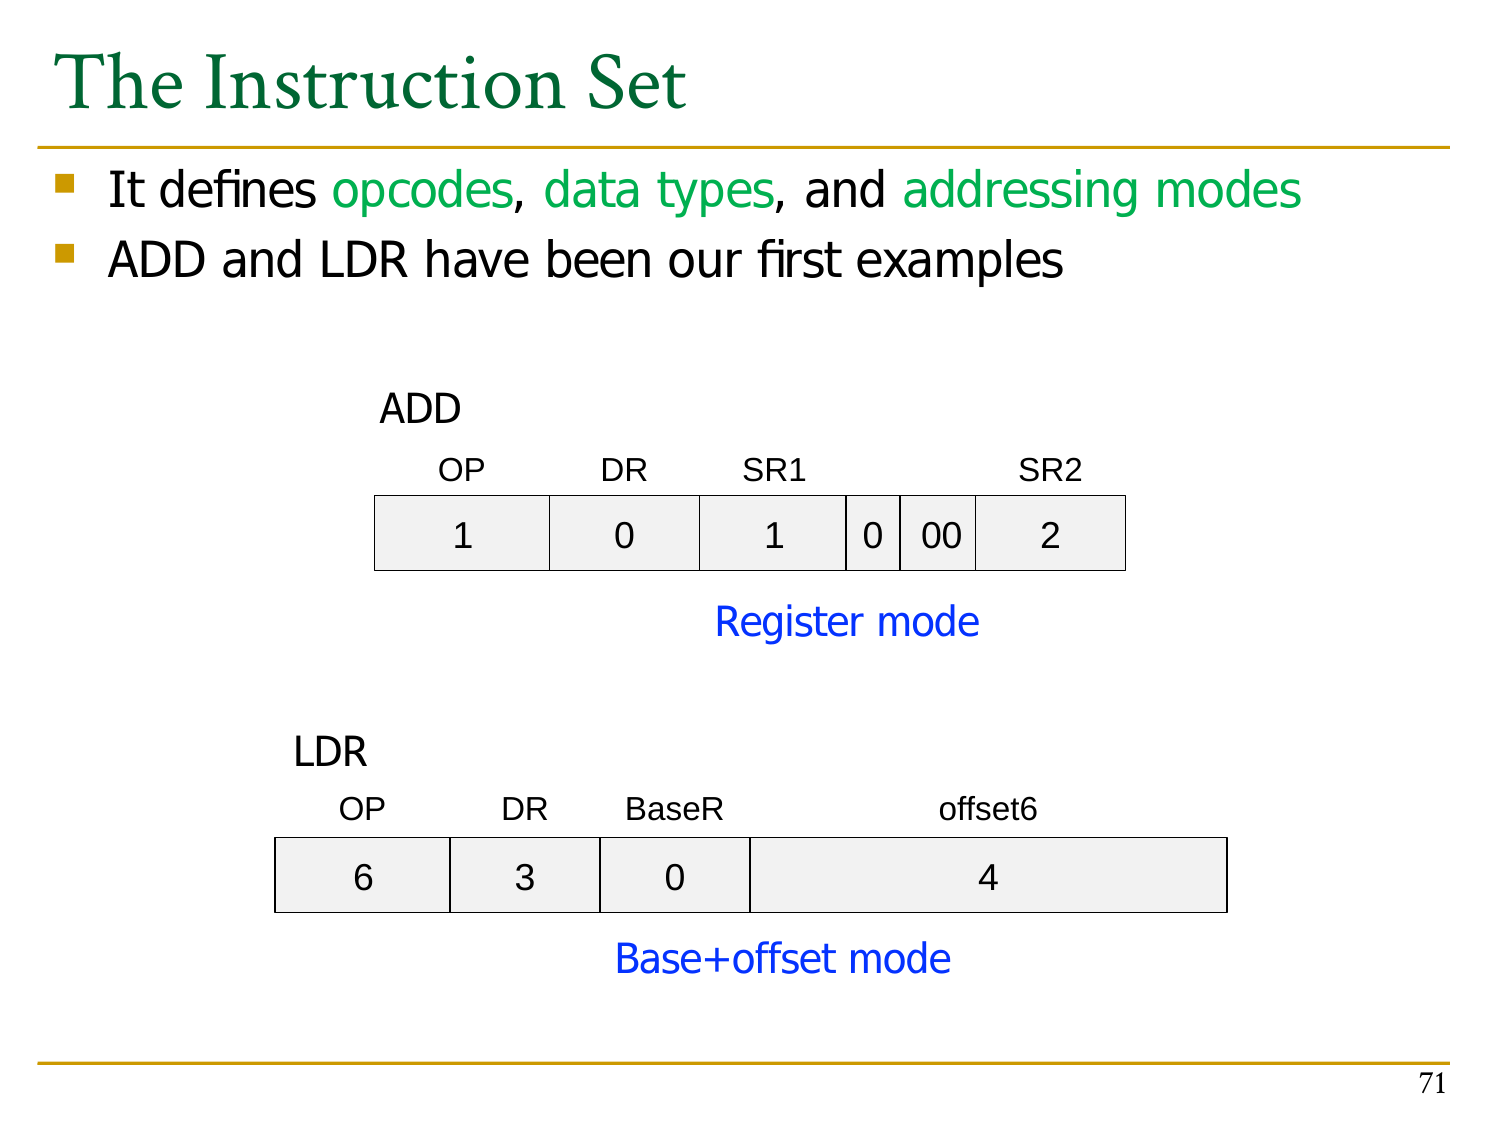

# The Instruction Set
It defines opcodes, data types, and addressing modes
ADD and LDR have been our first examples

ADD
OP
DR
SR1
SR2
1
0
1
0
00
2
Register mode
LDR
OP
DR
BaseR
offset6
6
3
0
4
Base+offset mode
71